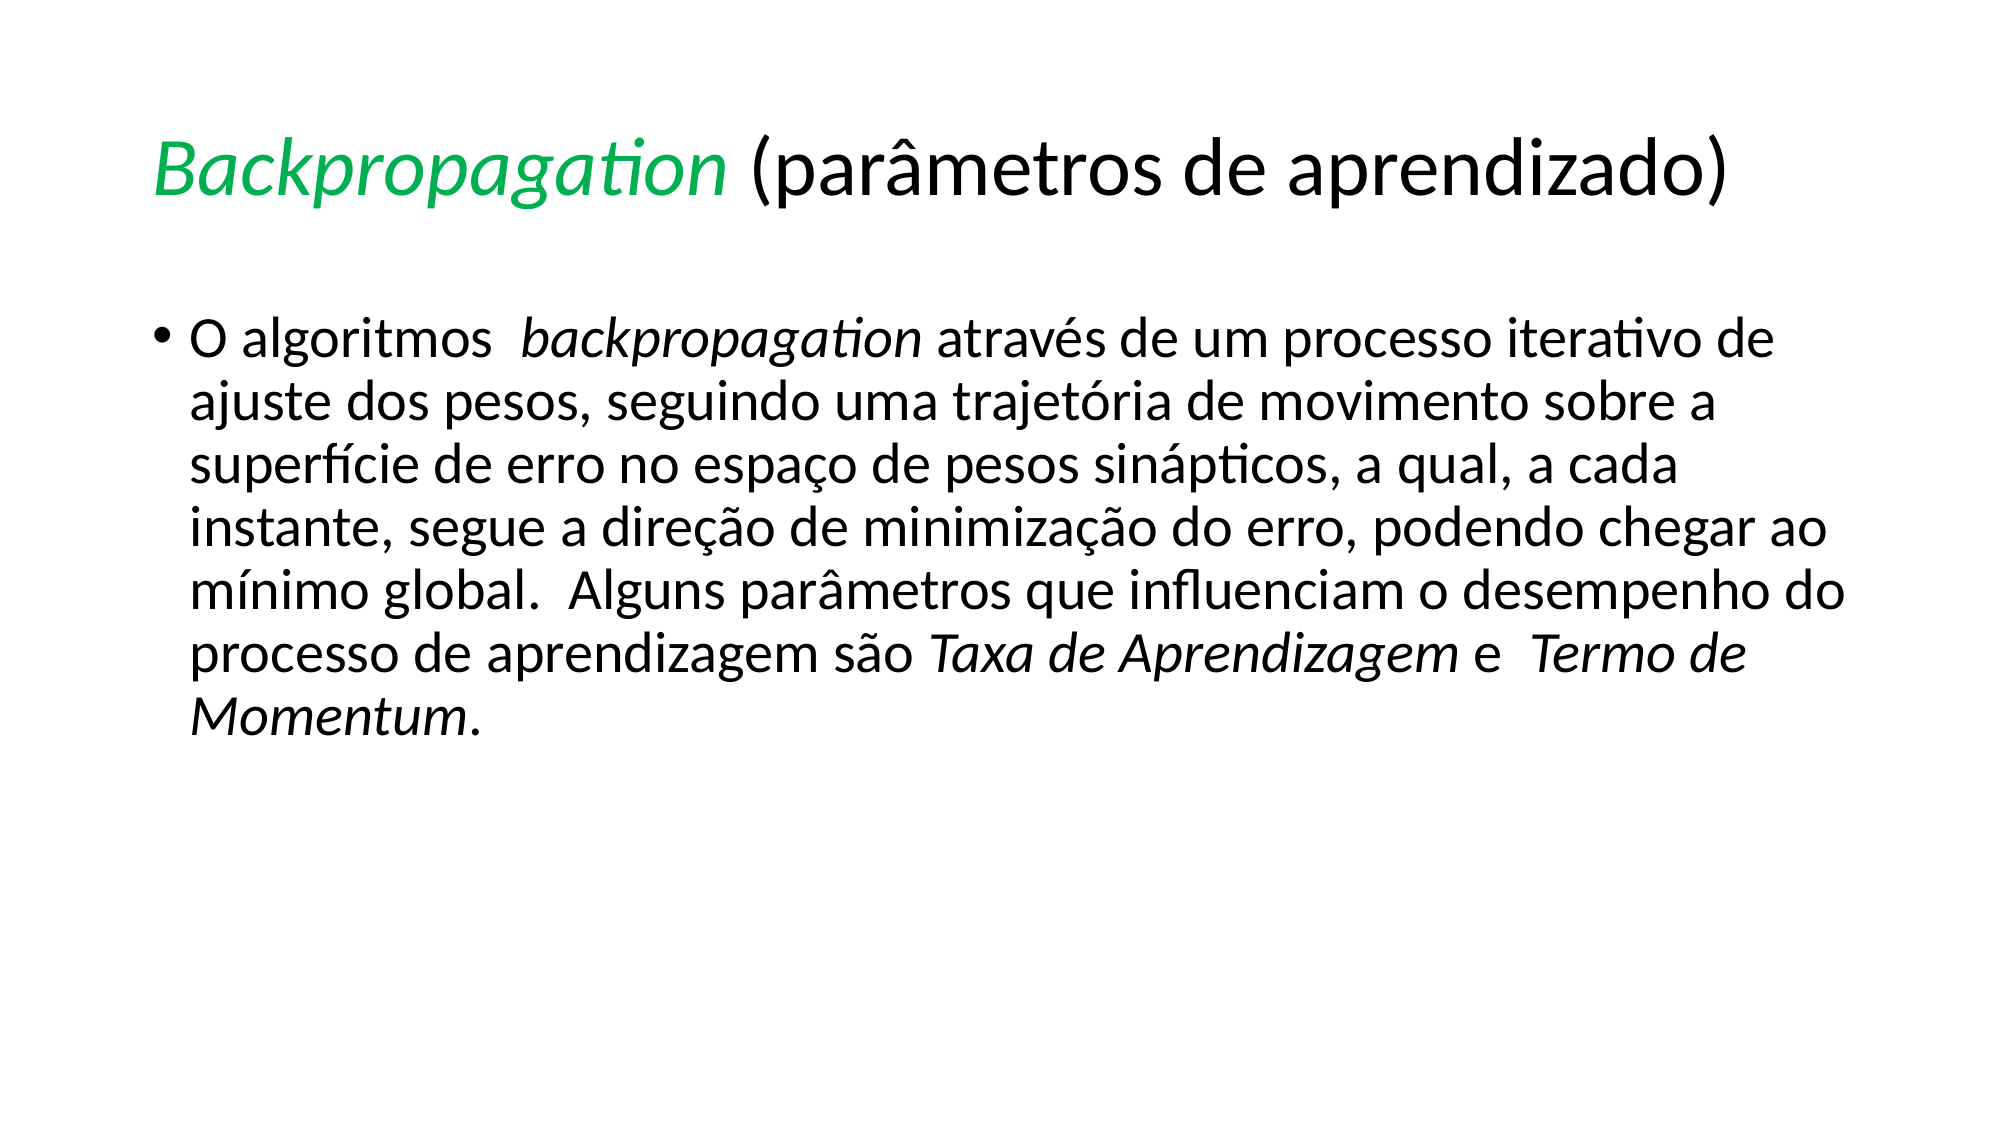

# Backpropagation (parâmetros de aprendizado)
O algoritmos  backpropagation através de um processo iterativo de ajuste dos pesos, seguindo uma trajetória de movimento sobre a superfície de erro no espaço de pesos sinápticos, a qual, a cada instante, segue a direção de minimização do erro, podendo chegar ao mínimo global.  Alguns parâmetros que influenciam o desempenho do processo de aprendizagem são Taxa de Aprendizagem e  Termo de Momentum.